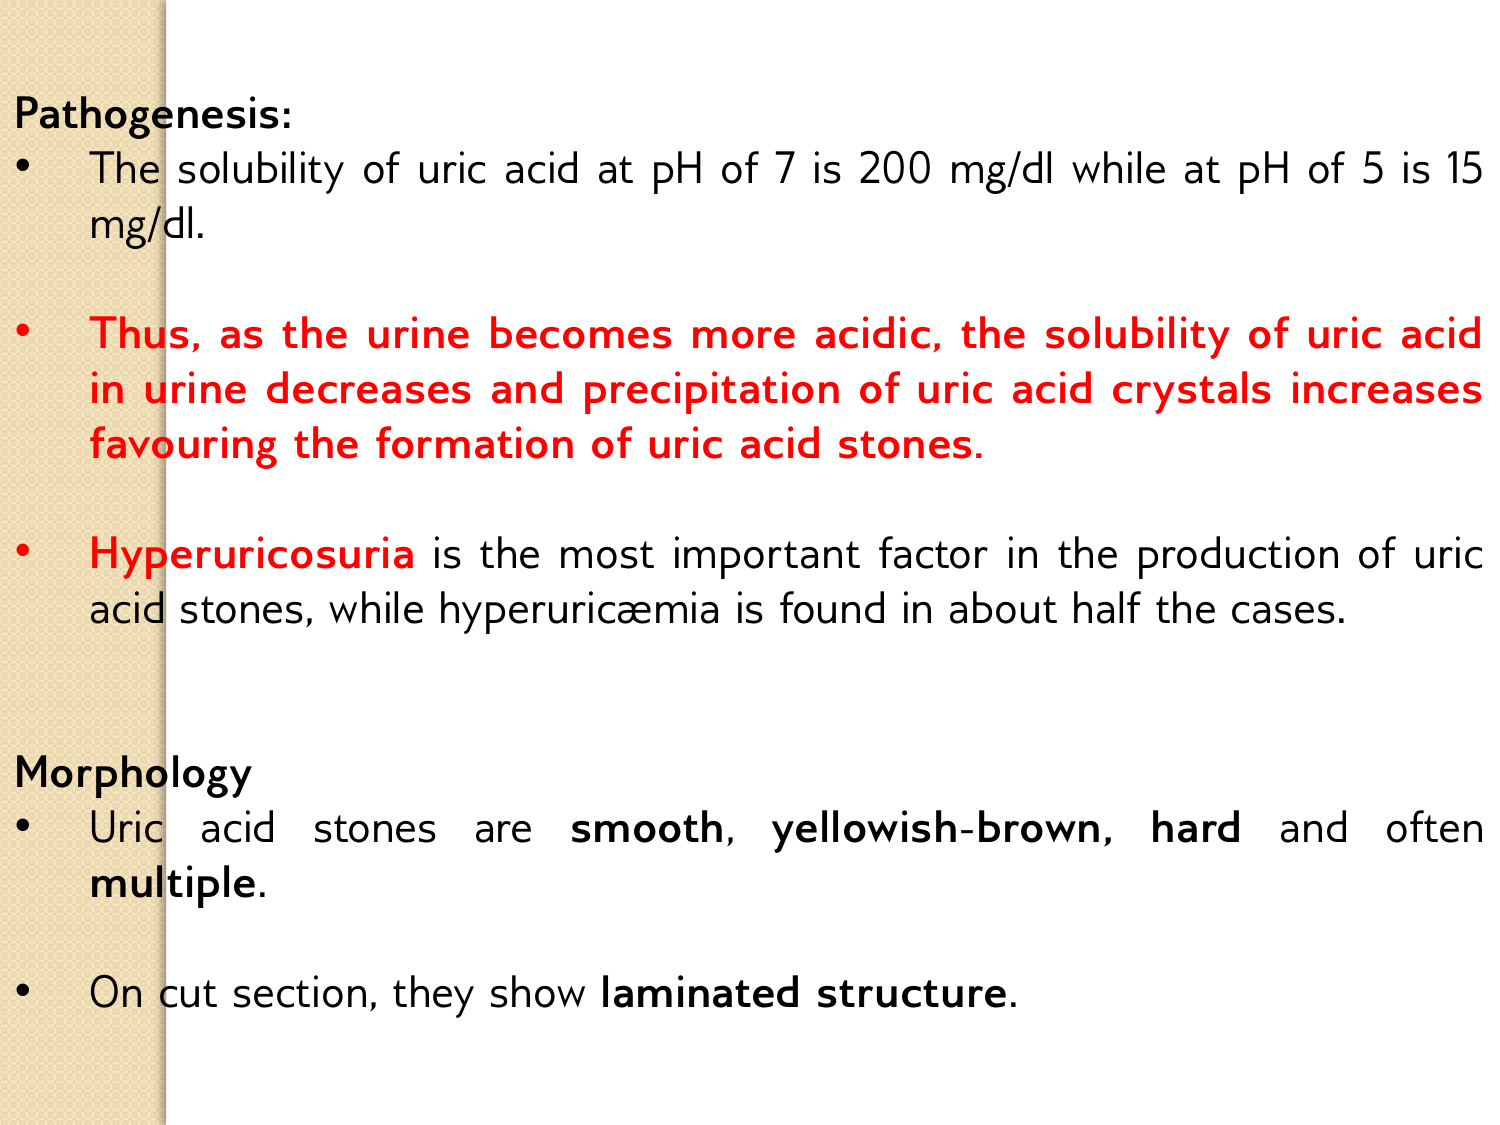

Pathogenesis:
The solubility of uric acid at pH of 7 is 200 mg/dl while at pH of 5 is 15 mg/dl.

Thus, as the urine becomes more acidic, the solubility of uric acid in urine decreases and precipitation of uric acid crystals increases favouring the formation of uric acid stones.

Hyperuricosuria is the most important factor in the production of uric acid stones, while hyperuricaemia is found in about half the cases.

Morphology
Uric acid stones are smooth, yellowish-brown, hard and often multiple.

On cut section, they show laminated structure.